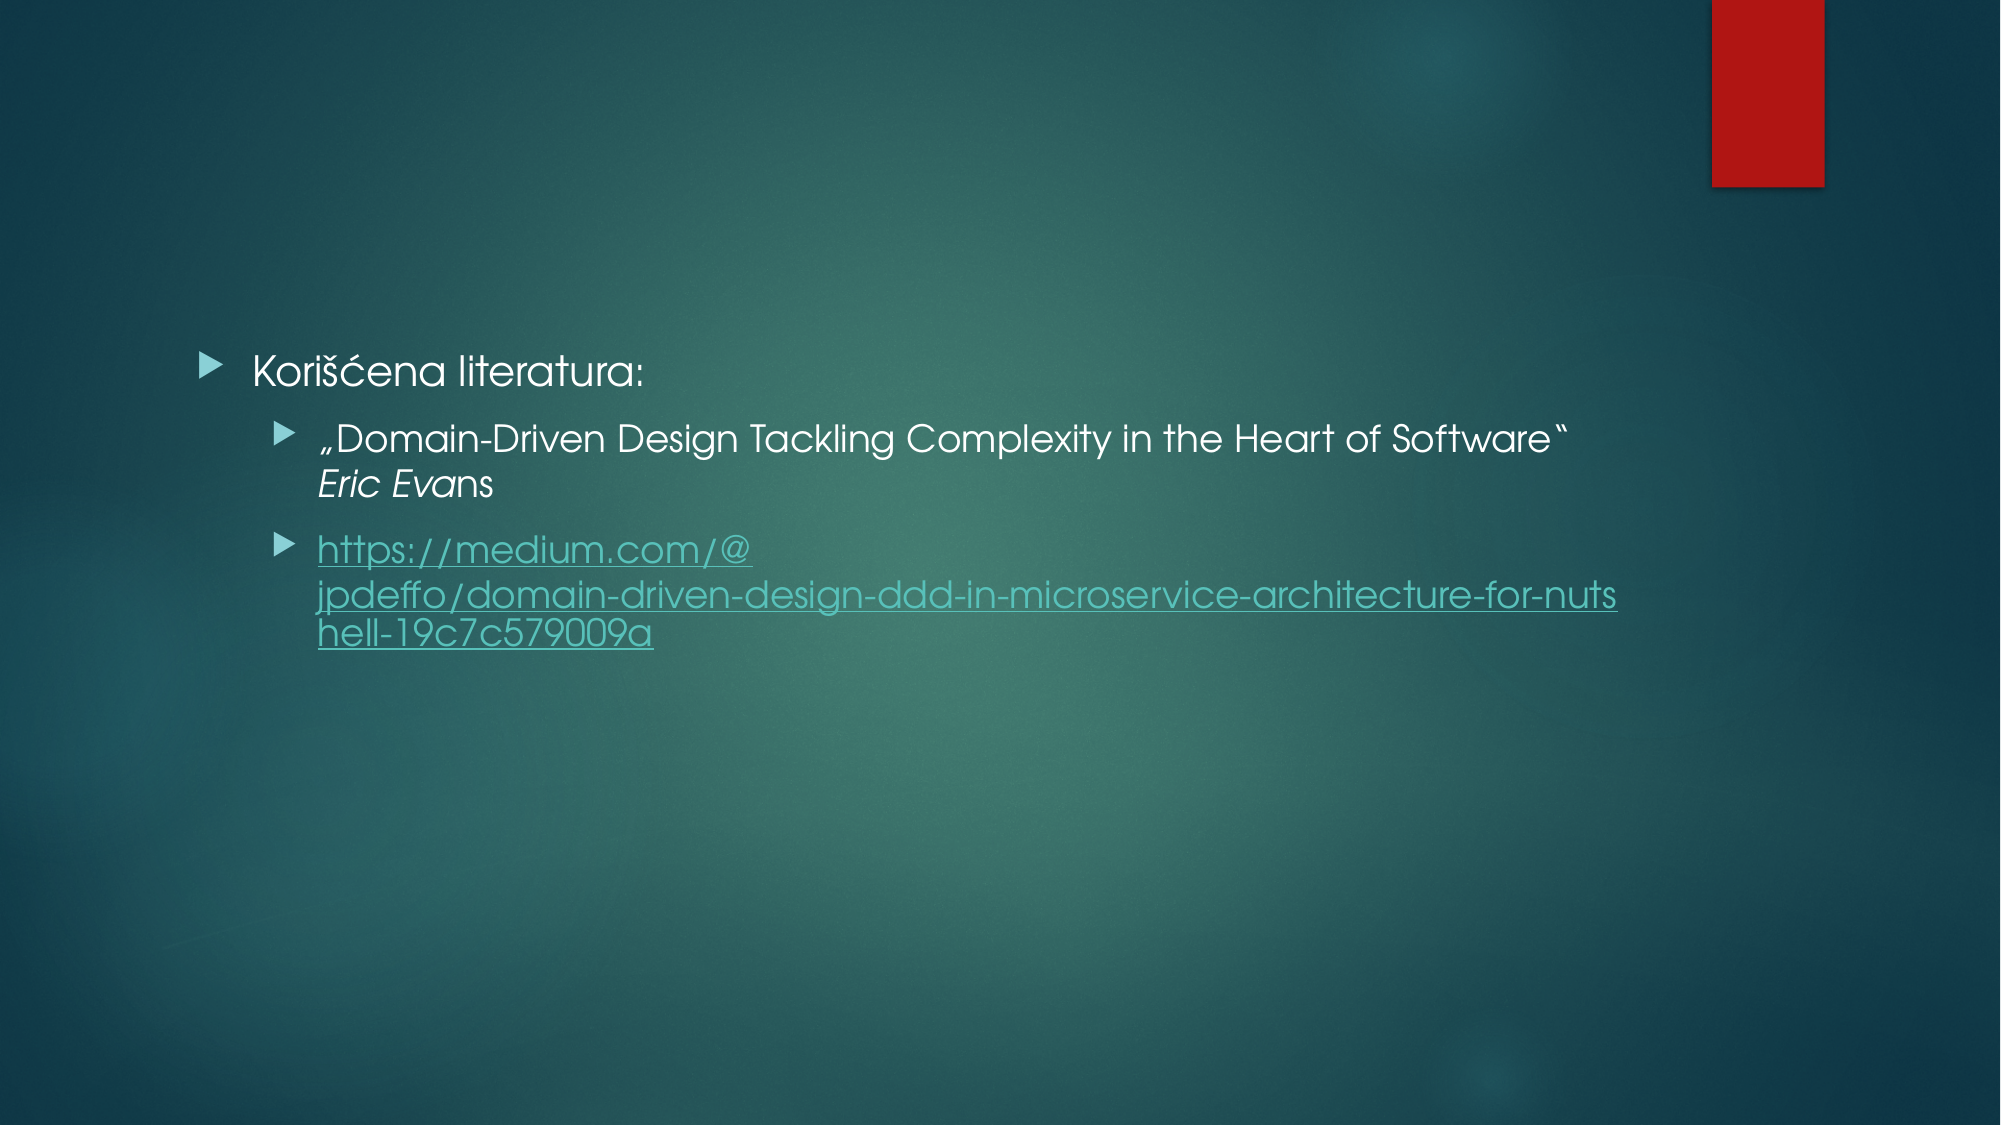

#
Korišćena literatura:
„Domain-Driven Design Tackling Complexity in the Heart of Software“
Eric Evans
https://medium.com/@jpdeffo/domain-driven-design-ddd-in-microservice-architecture-for-nutshell-19c7c579009a